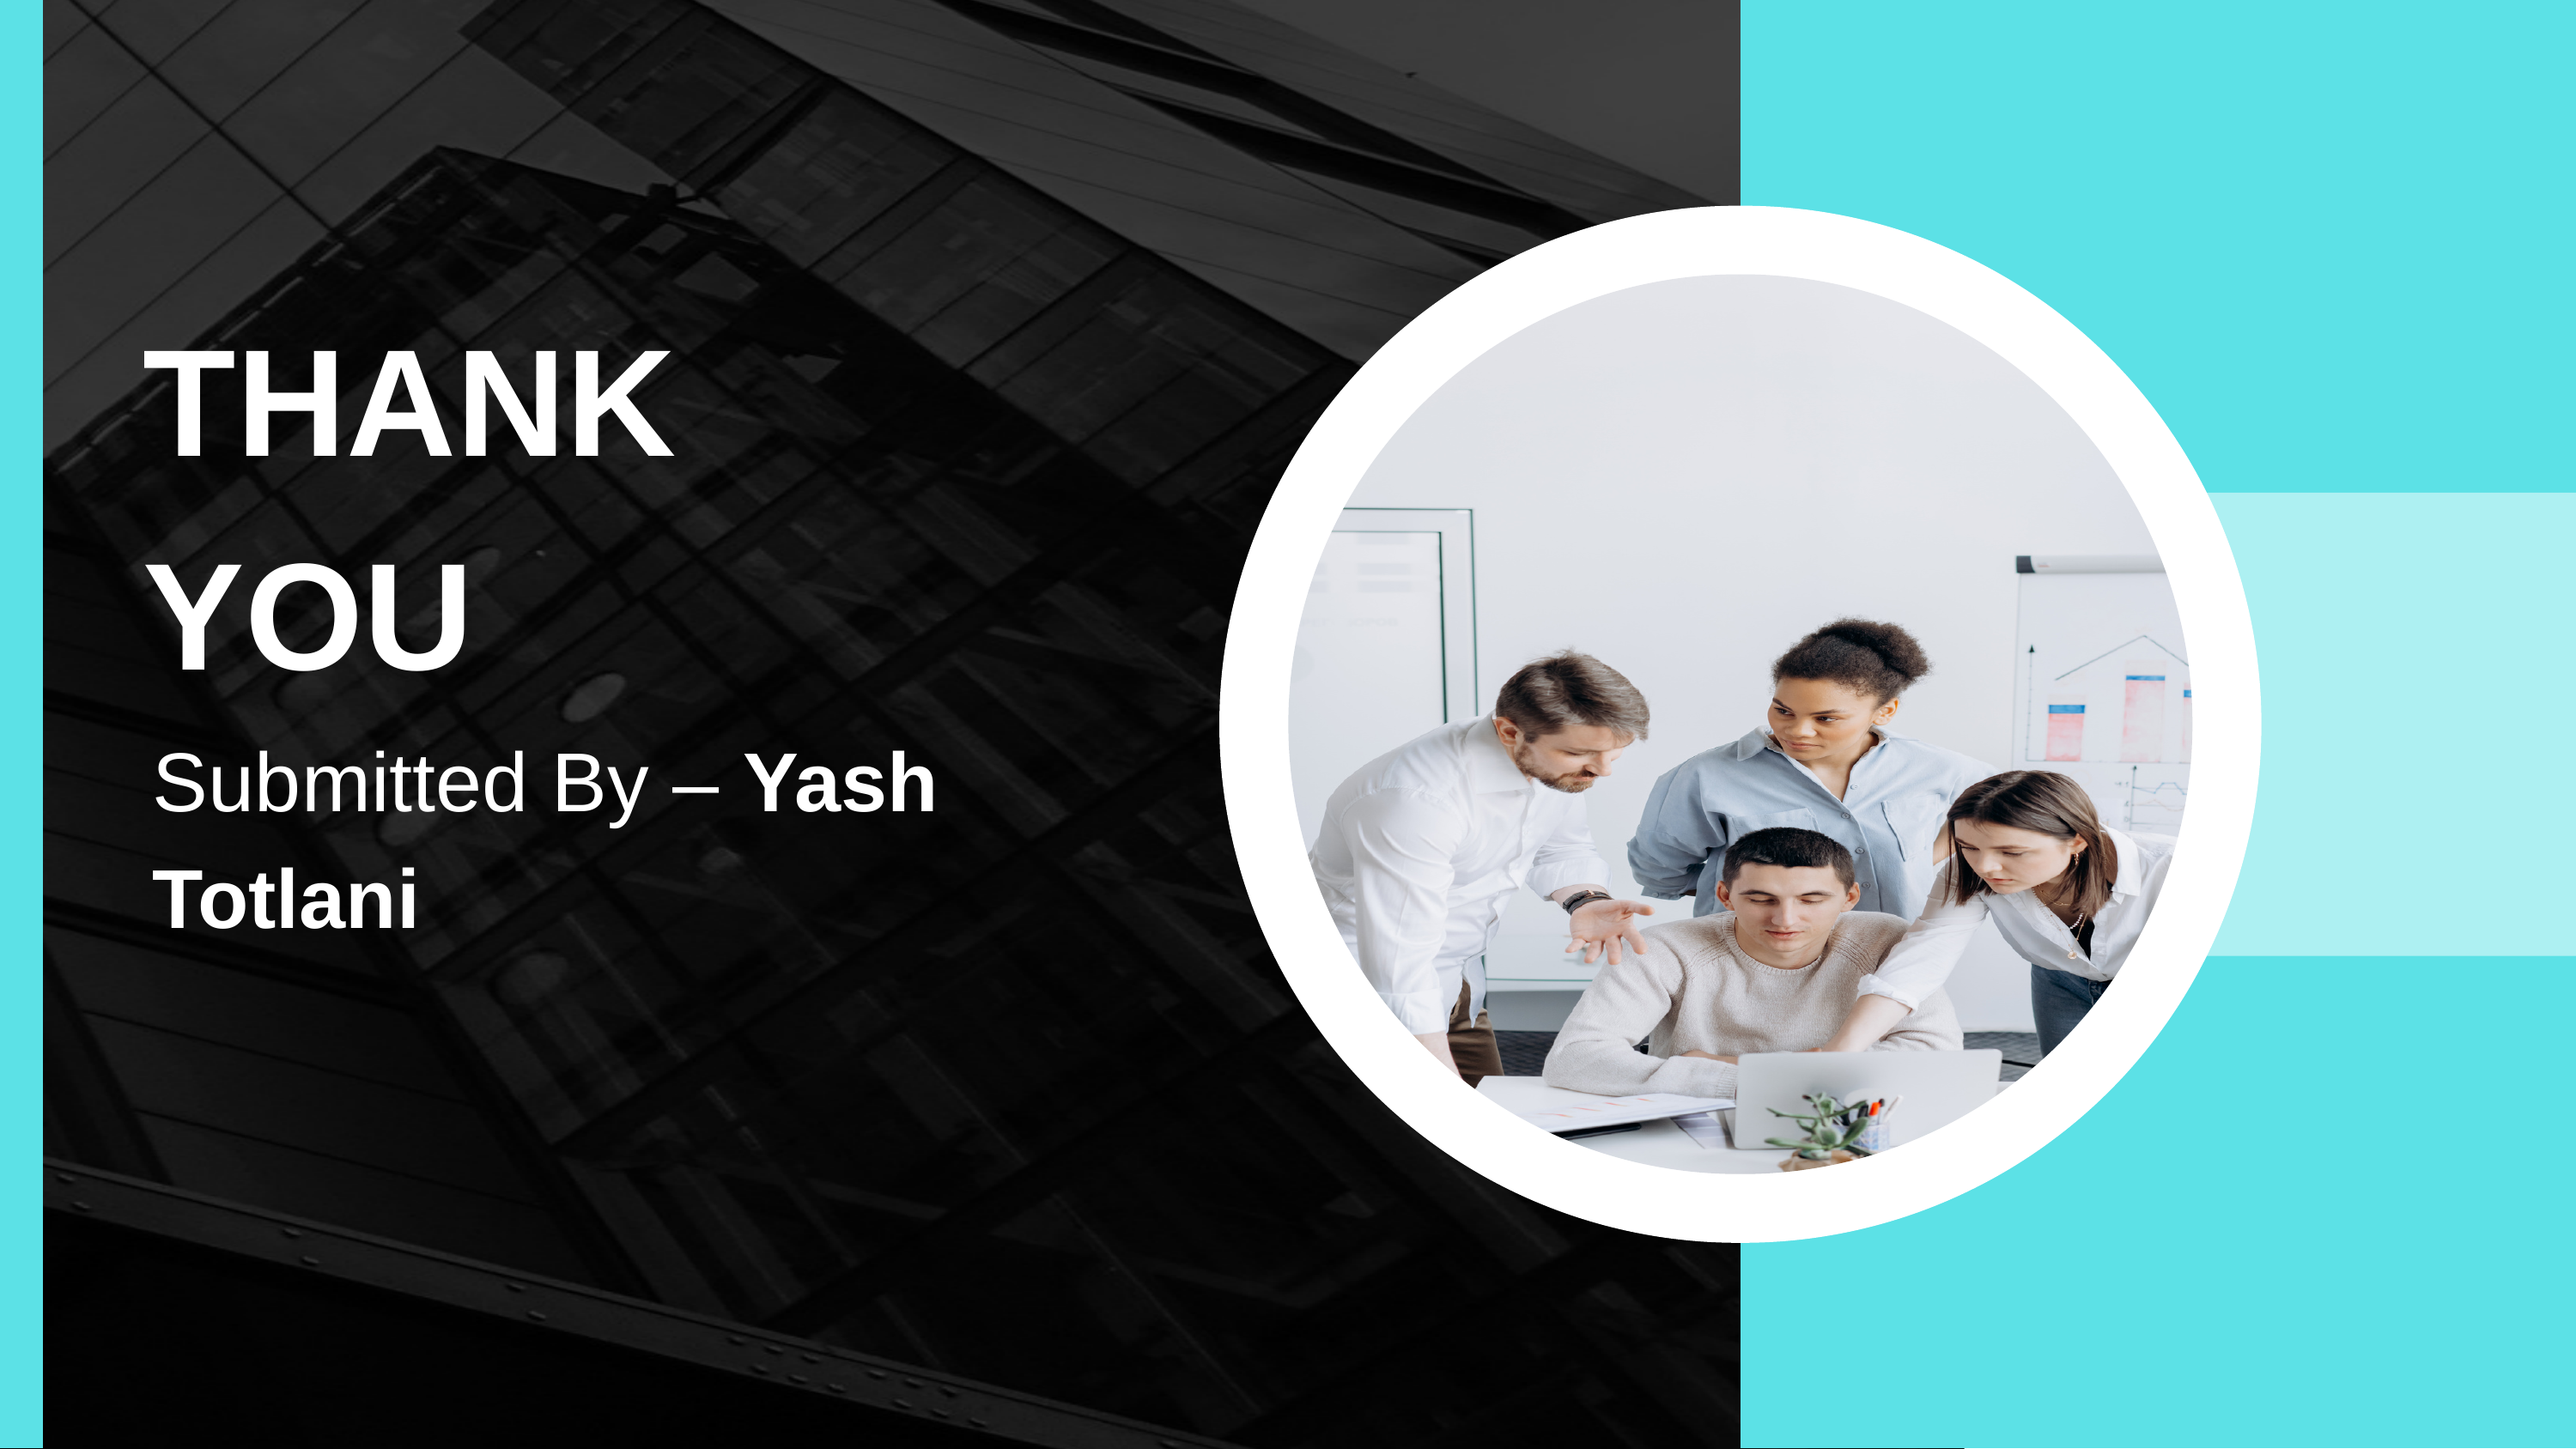

THANK YOU
Submitted By – Yash Totlani